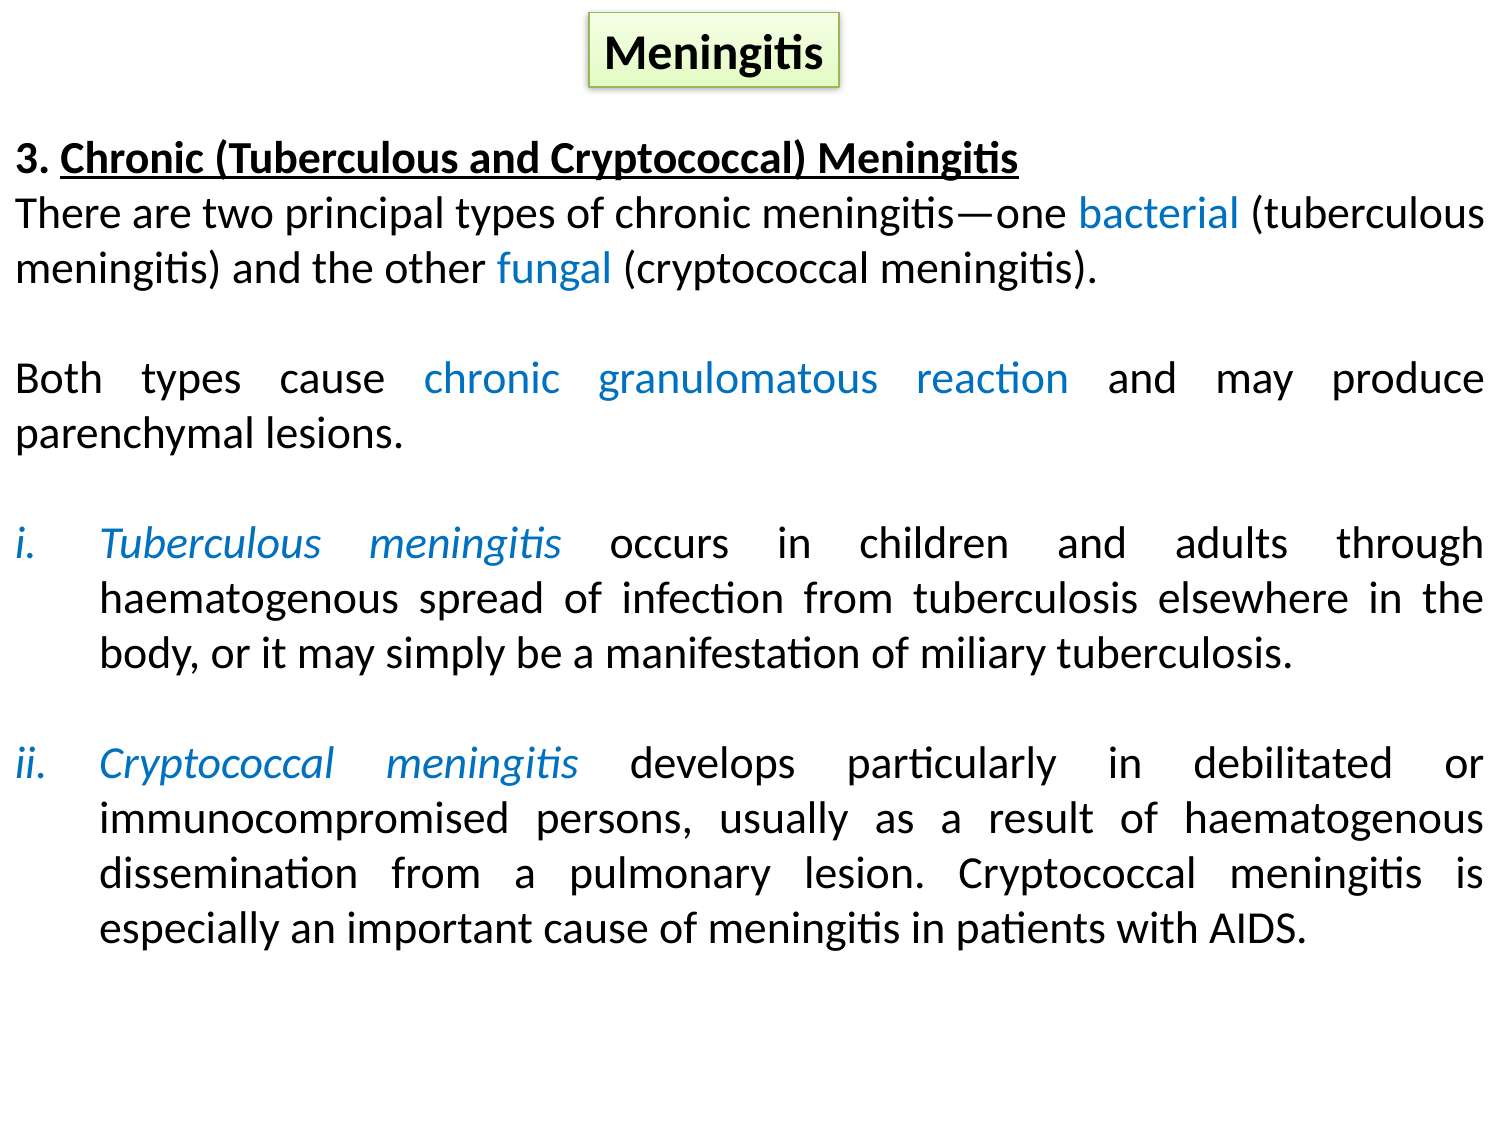

Meningitis
3. Chronic (Tuberculous and Cryptococcal) Meningitis
There are two principal types of chronic meningitis—one bacterial (tuberculous meningitis) and the other fungal (cryptococcal meningitis).

Both types cause chronic granulomatous reaction and may produce parenchymal lesions.

Tuberculous meningitis occurs in children and adults through haematogenous spread of infection from tuberculosis elsewhere in the body, or it may simply be a manifestation of miliary tuberculosis.

Cryptococcal meningitis develops particularly in debilitated or immunocompromised persons, usually as a result of haematogenous dissemination from a pulmonary lesion. Cryptococcal meningitis is especially an important cause of meningitis in patients with AIDS.